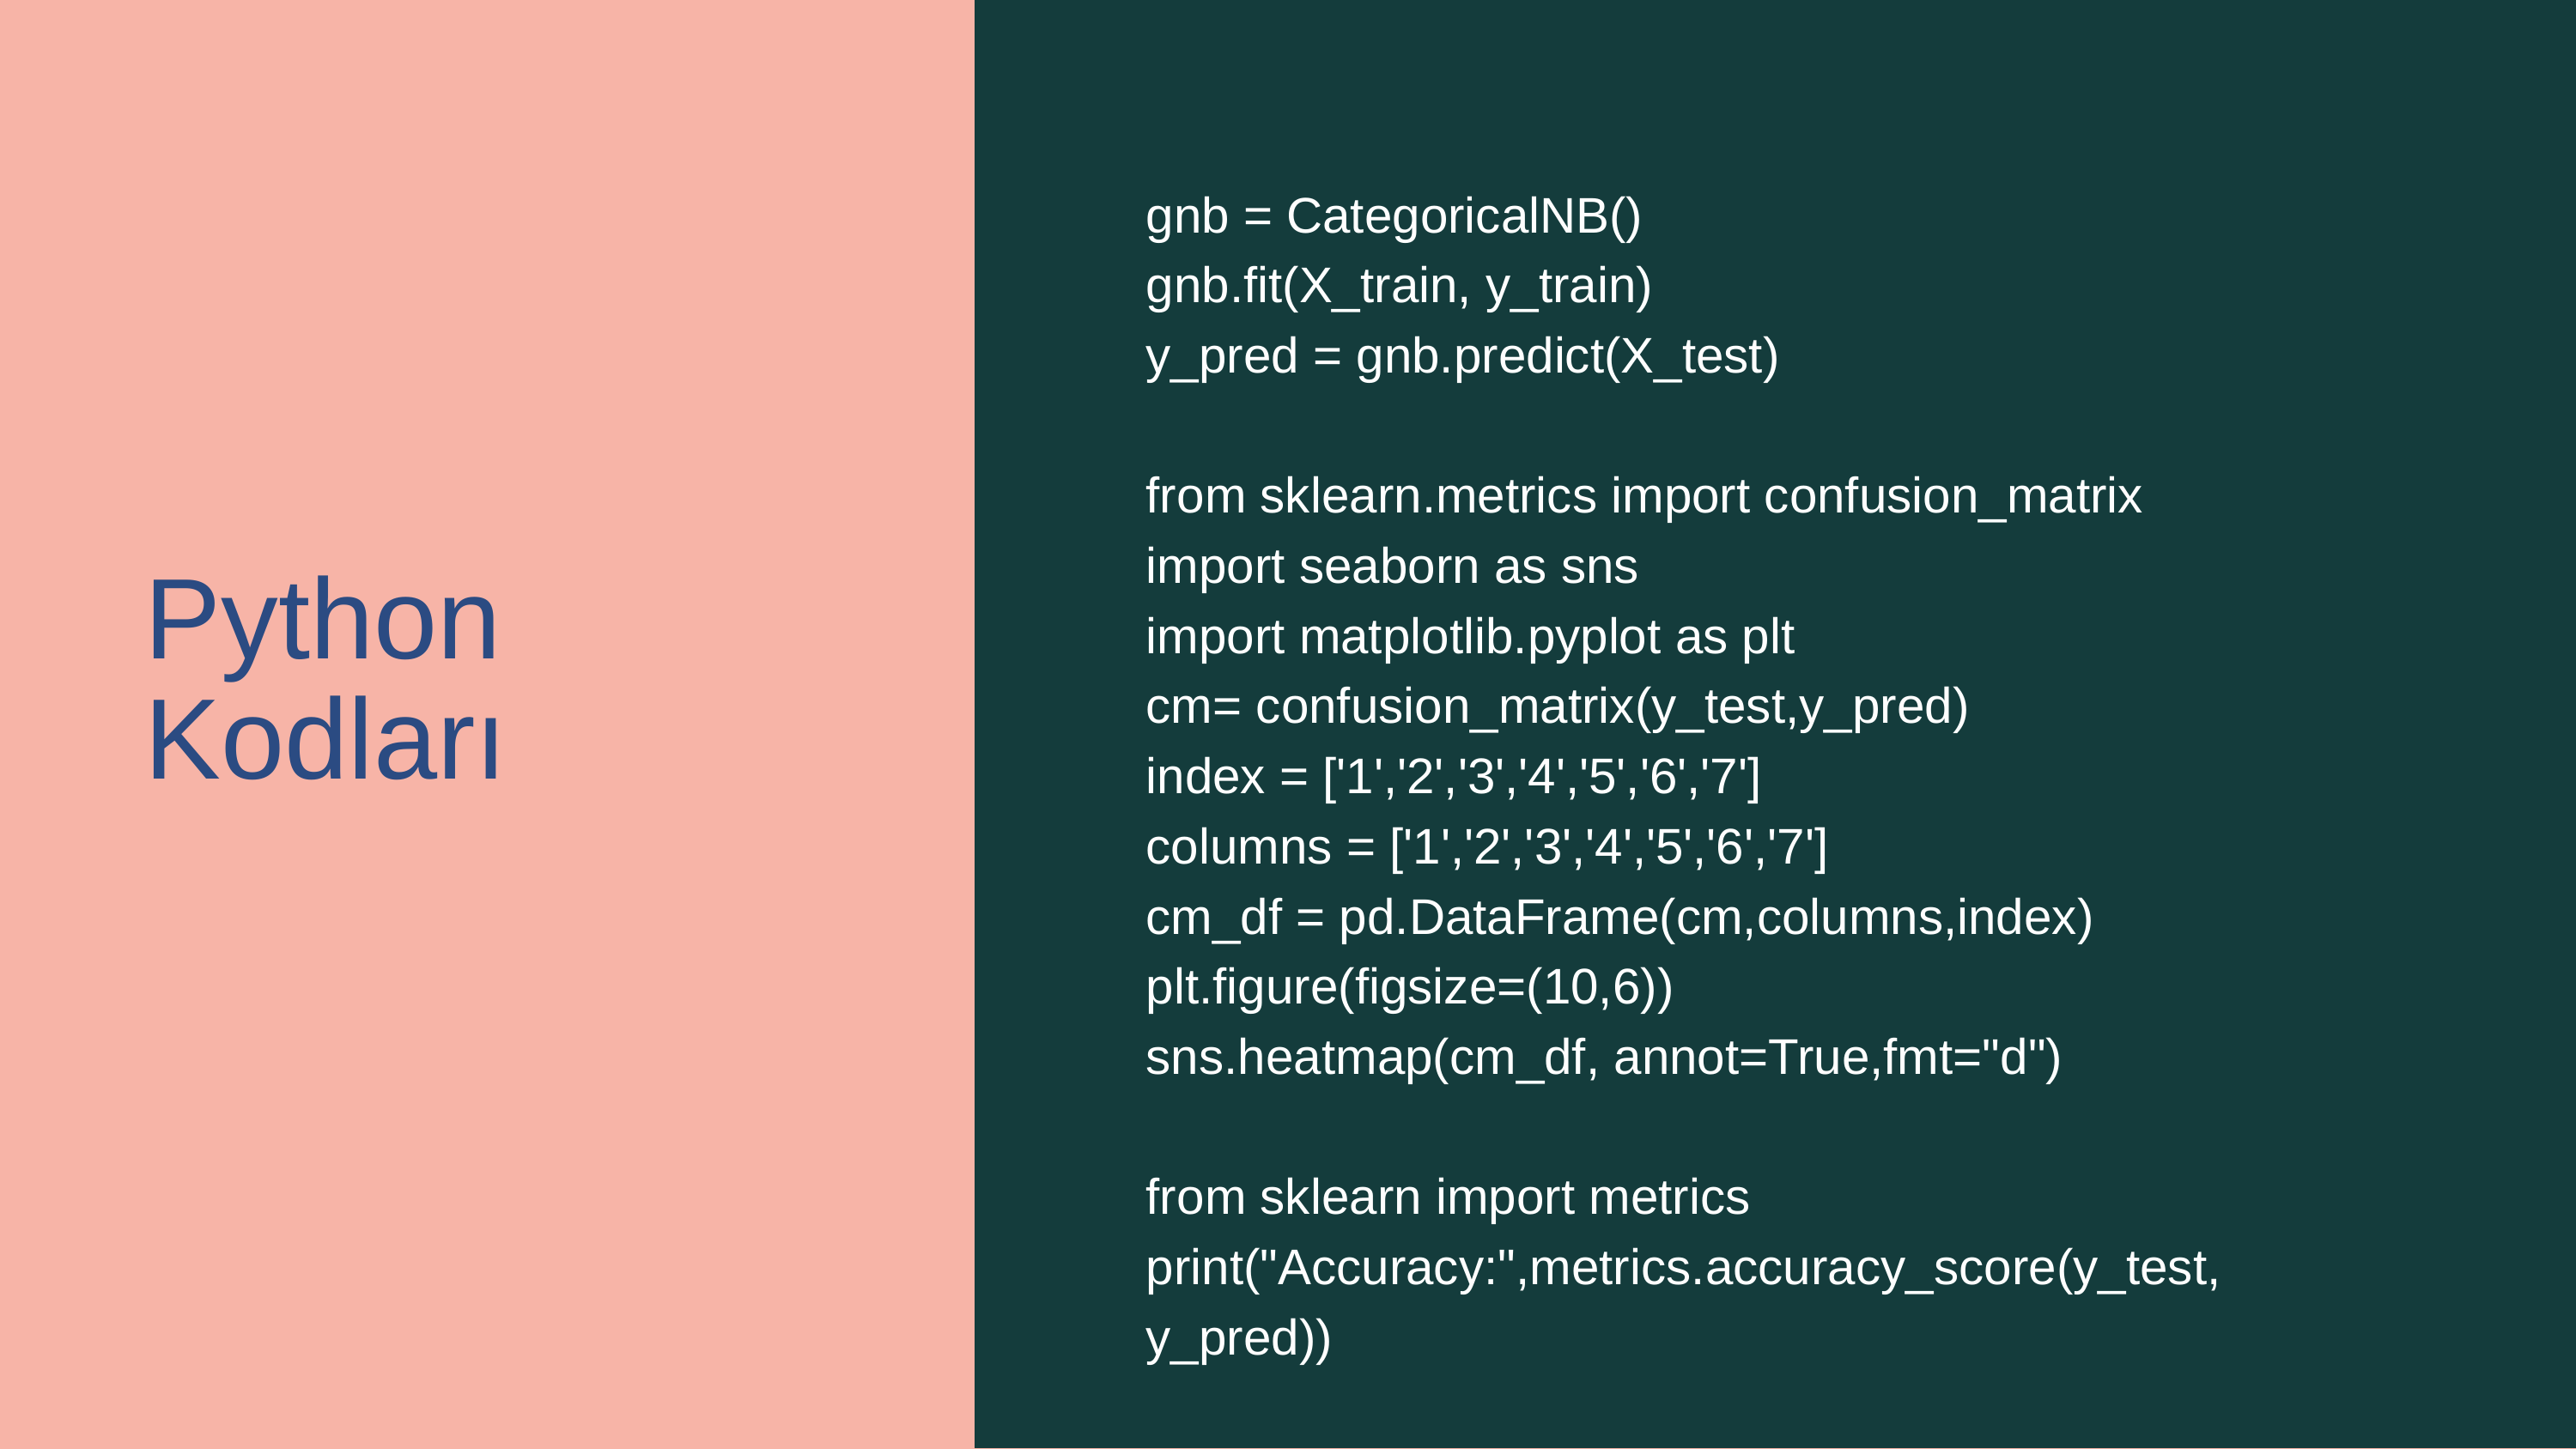

| gnb = CategoricalNB() gnb.fit(X\_train, y\_train) y\_pred = gnb.predict(X\_test) from sklearn.metrics import confusion\_matrix import seaborn as sns import matplotlib.pyplot as plt cm= confusion\_matrix(y\_test,y\_pred) index = ['1','2','3','4','5','6','7'] columns = ['1','2','3','4','5','6','7'] cm\_df = pd.DataFrame(cm,columns,index) plt.figure(figsize=(10,6)) sns.heatmap(cm\_df, annot=True,fmt="d") from sklearn import metrics print("Accuracy:",metrics.accuracy\_score(y\_test, y\_pred)) |
| --- |
Python Kodları